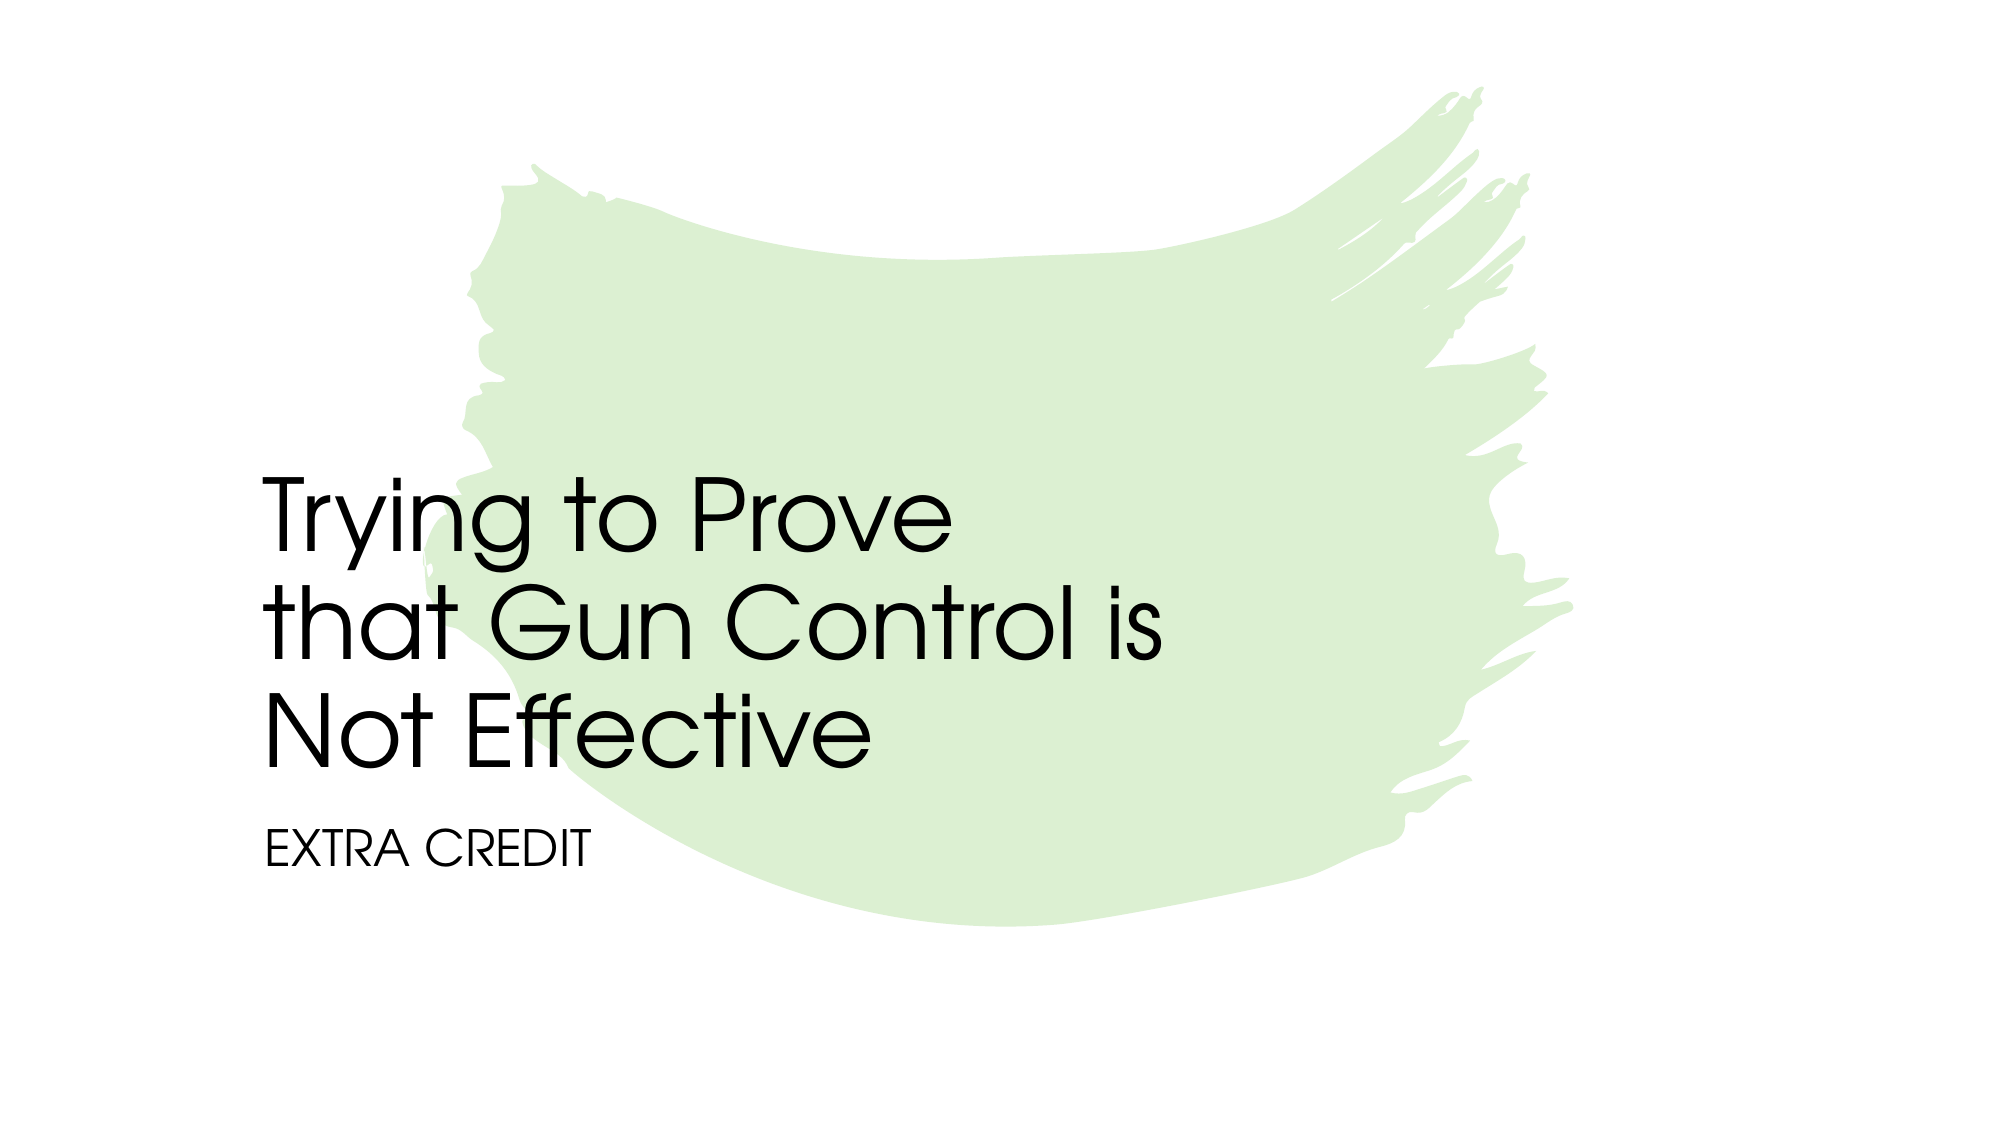

# Trying to Prove that Gun Control is Not Effective
Extra Credit